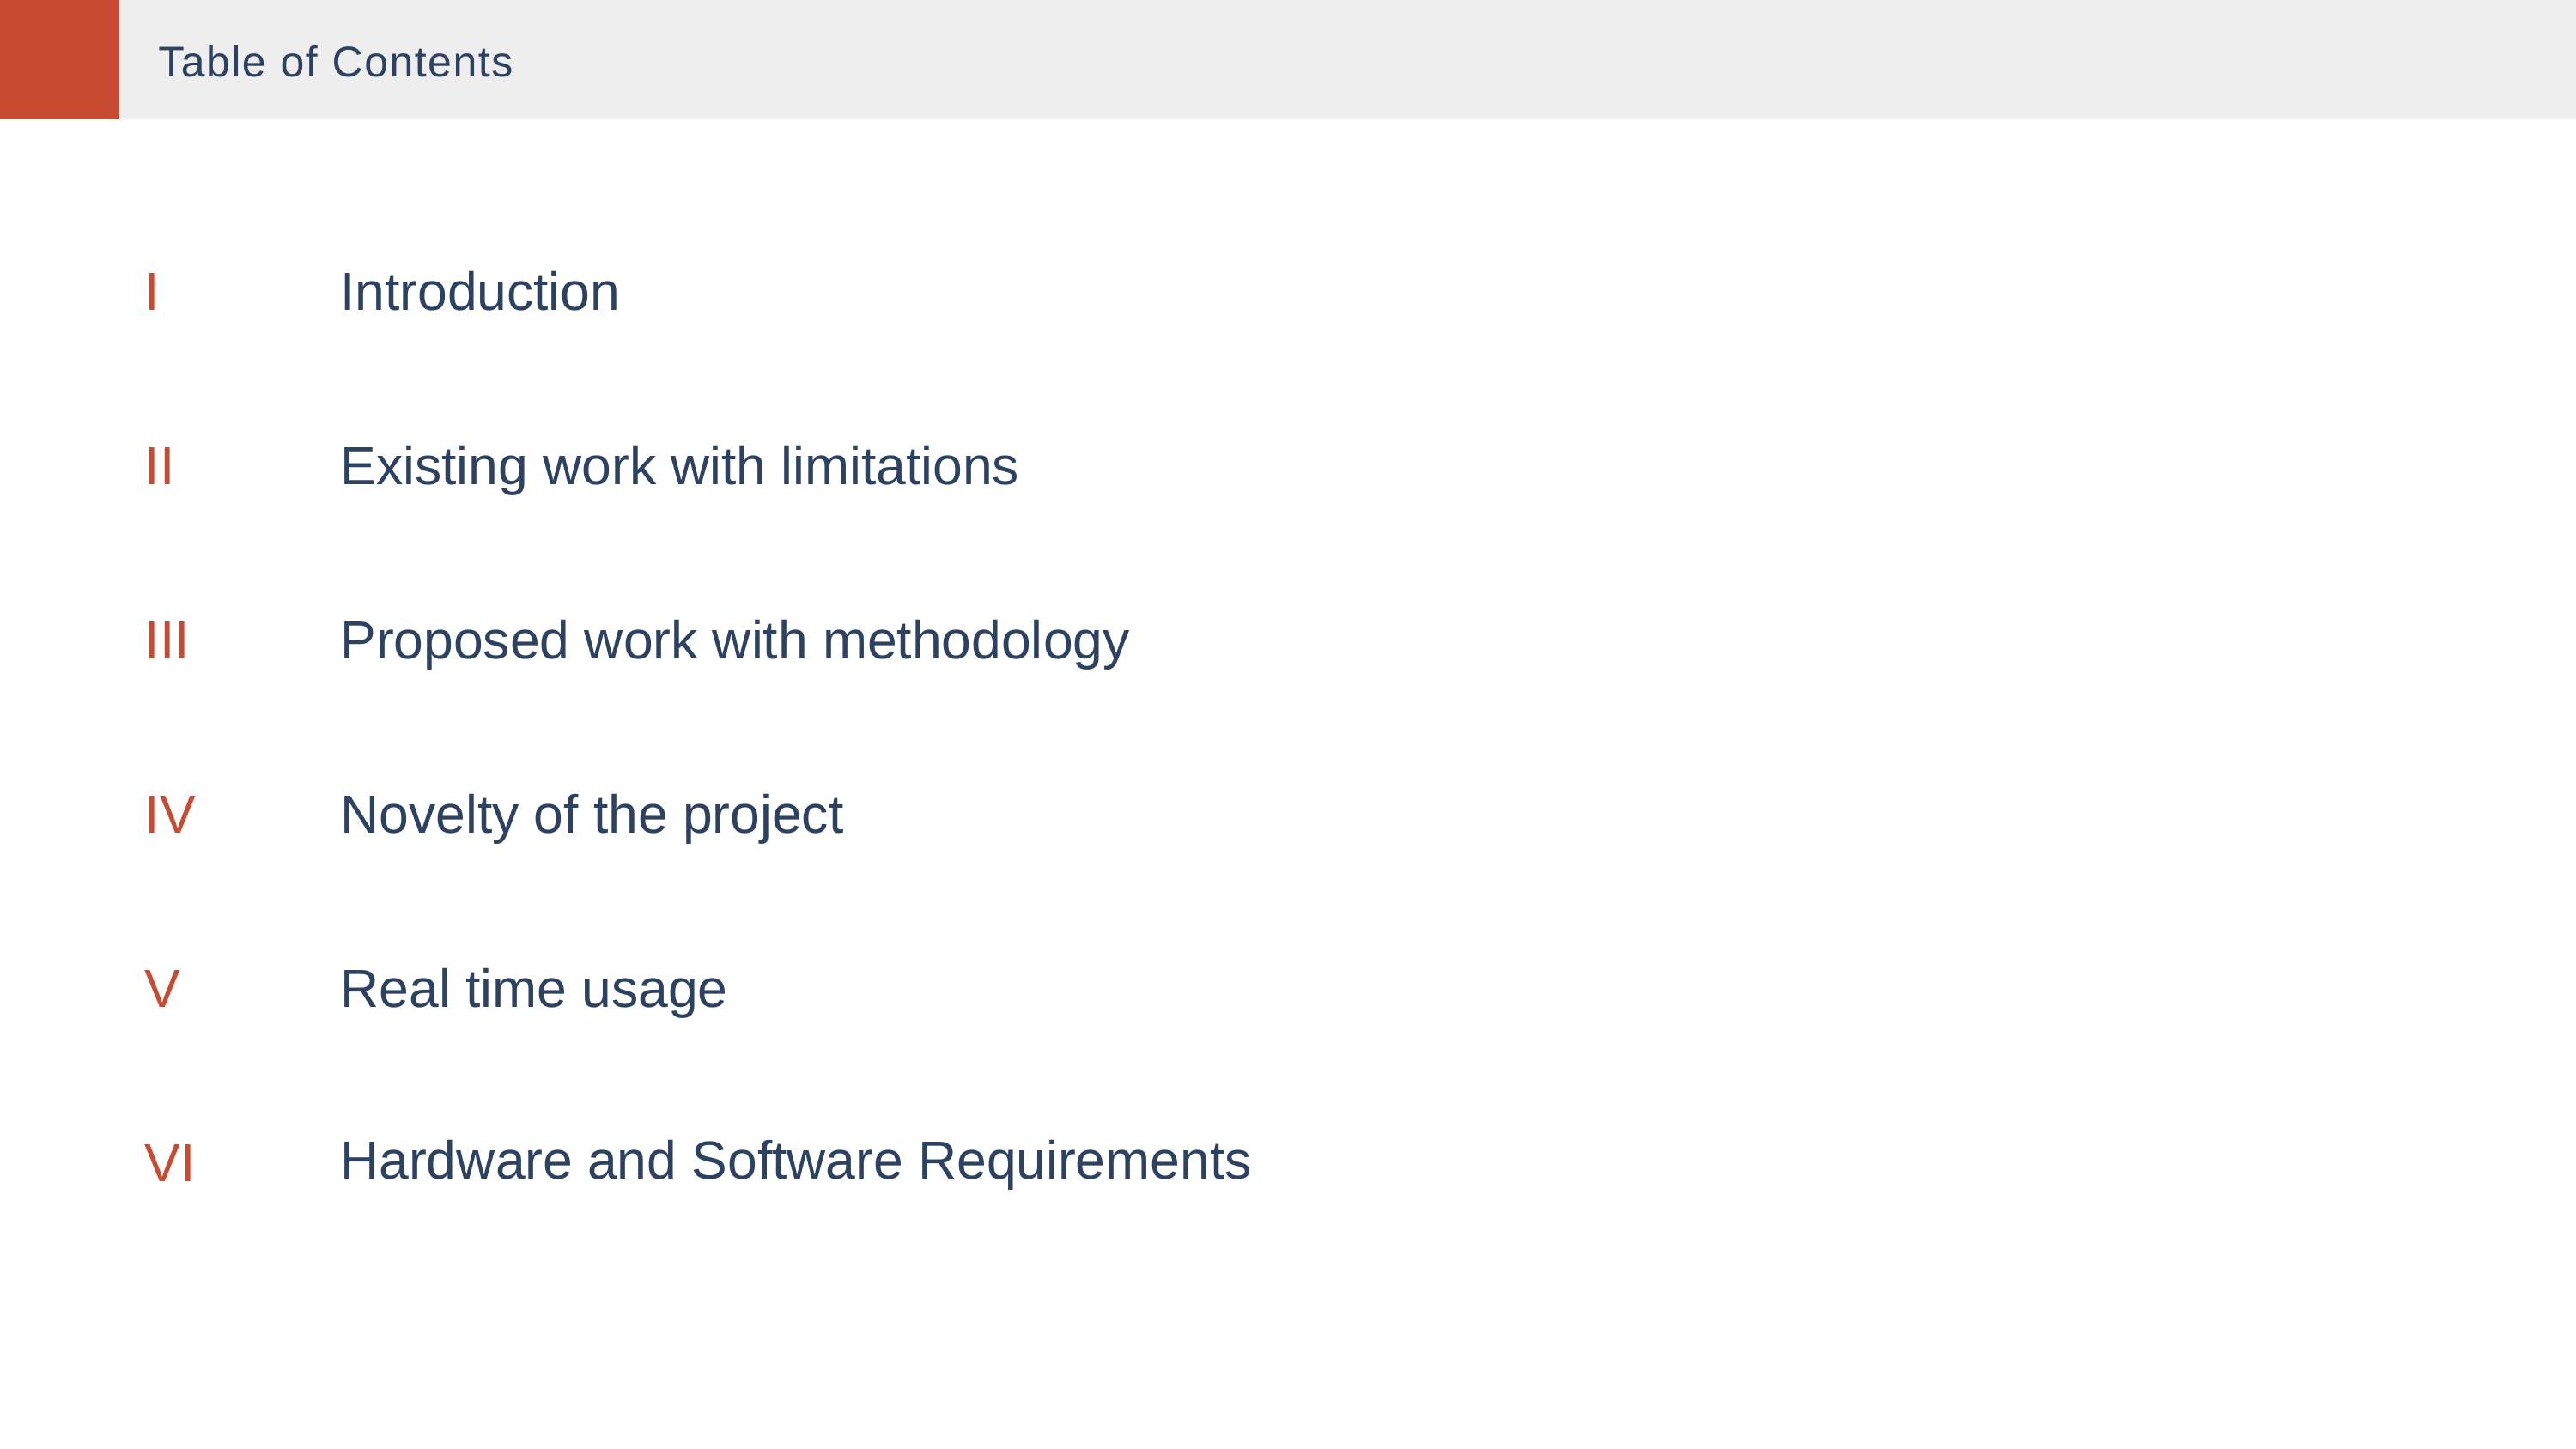

Table of Contents
I
Introduction
II
Existing work with limitations
III
Proposed work with methodology
IV
Novelty of the project
V
Real time usage
VI
Hardware and Software Requirements